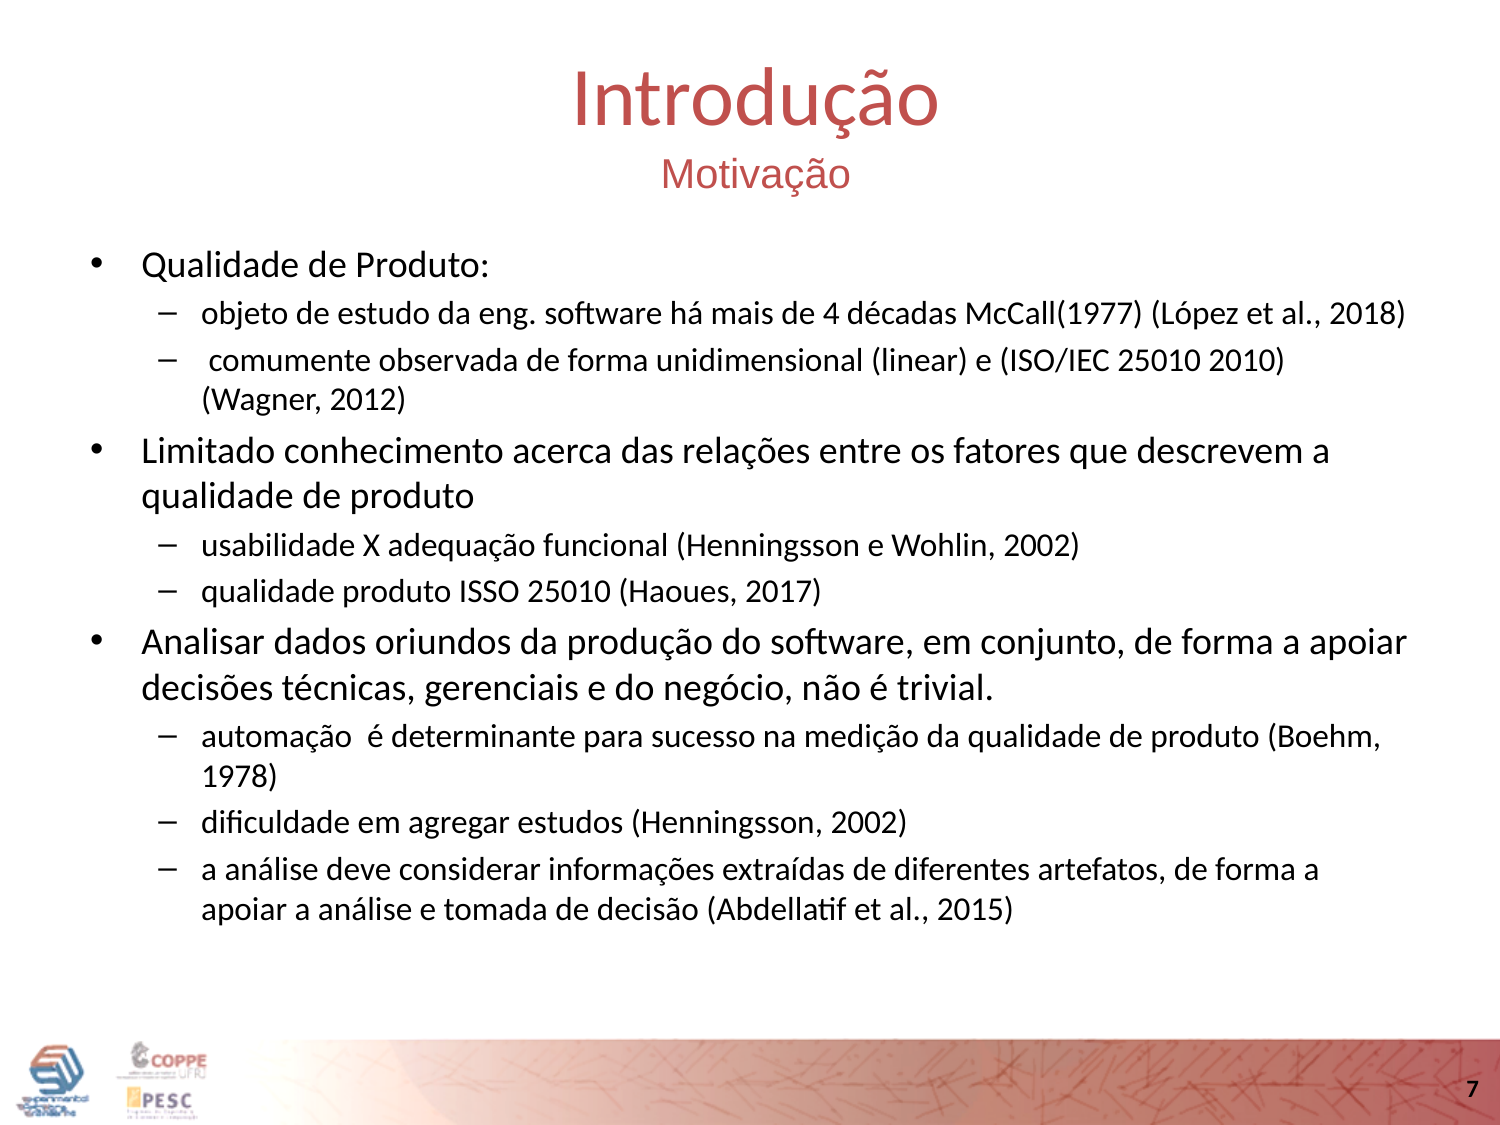

Introdução

Motivação
Qualidade de Produto:
objeto de estudo da eng. software há mais de 4 décadas McCall(1977) (López et al., 2018)
 comumente observada de forma unidimensional (linear) e (ISO/IEC 25010 2010) (Wagner, 2012)
Limitado conhecimento acerca das relações entre os fatores que descrevem a qualidade de produto
usabilidade X adequação funcional (Henningsson e Wohlin, 2002)
qualidade produto ISSO 25010 (Haoues, 2017)
Analisar dados oriundos da produção do software, em conjunto, de forma a apoiar decisões técnicas, gerenciais e do negócio, não é trivial.
automação  é determinante para sucesso na medição da qualidade de produto (Boehm, 1978)
dificuldade em agregar estudos (Henningsson, 2002)
a análise deve considerar informações extraídas de diferentes artefatos, de forma a apoiar a análise e tomada de decisão (Abdellatif et al., 2015)